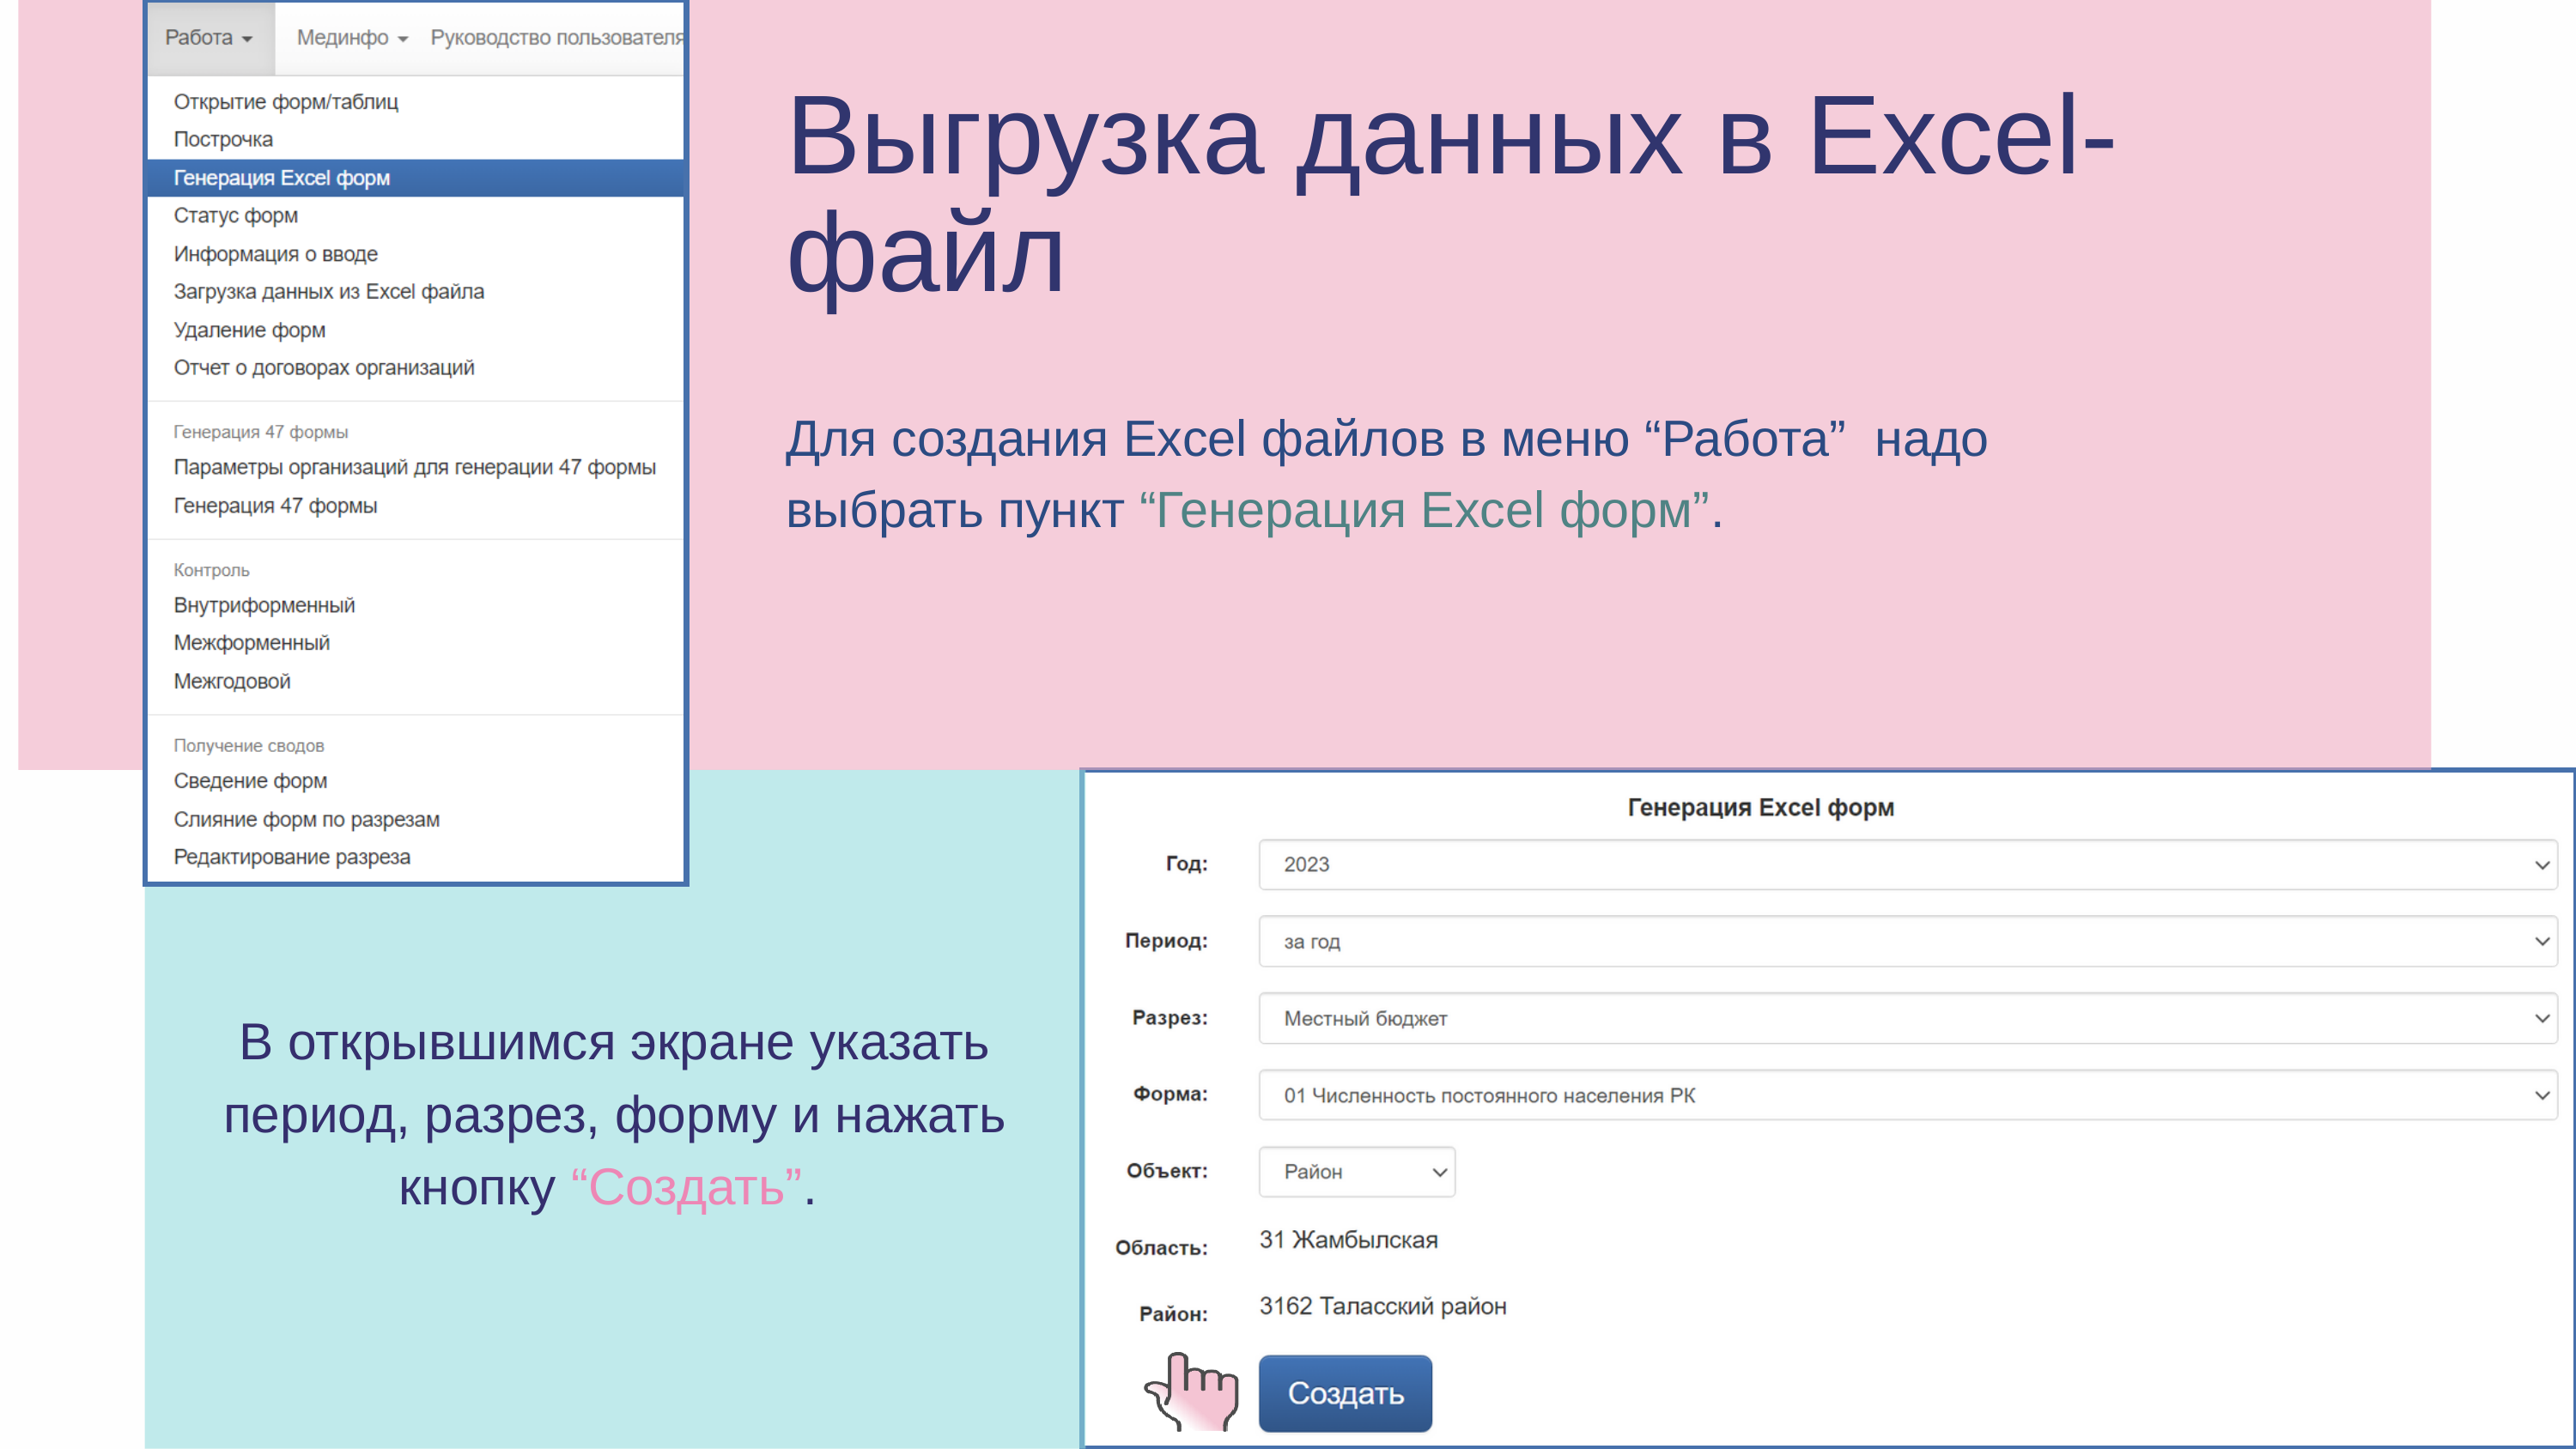

Выгрузка данных в Excel-файл
Для создания Excel файлов в меню “Работа”  надо выбрать пункт “Генерация Excel форм”.

В открывшимся экране указать период, разрез, форму и нажать кнопку “Создать”.